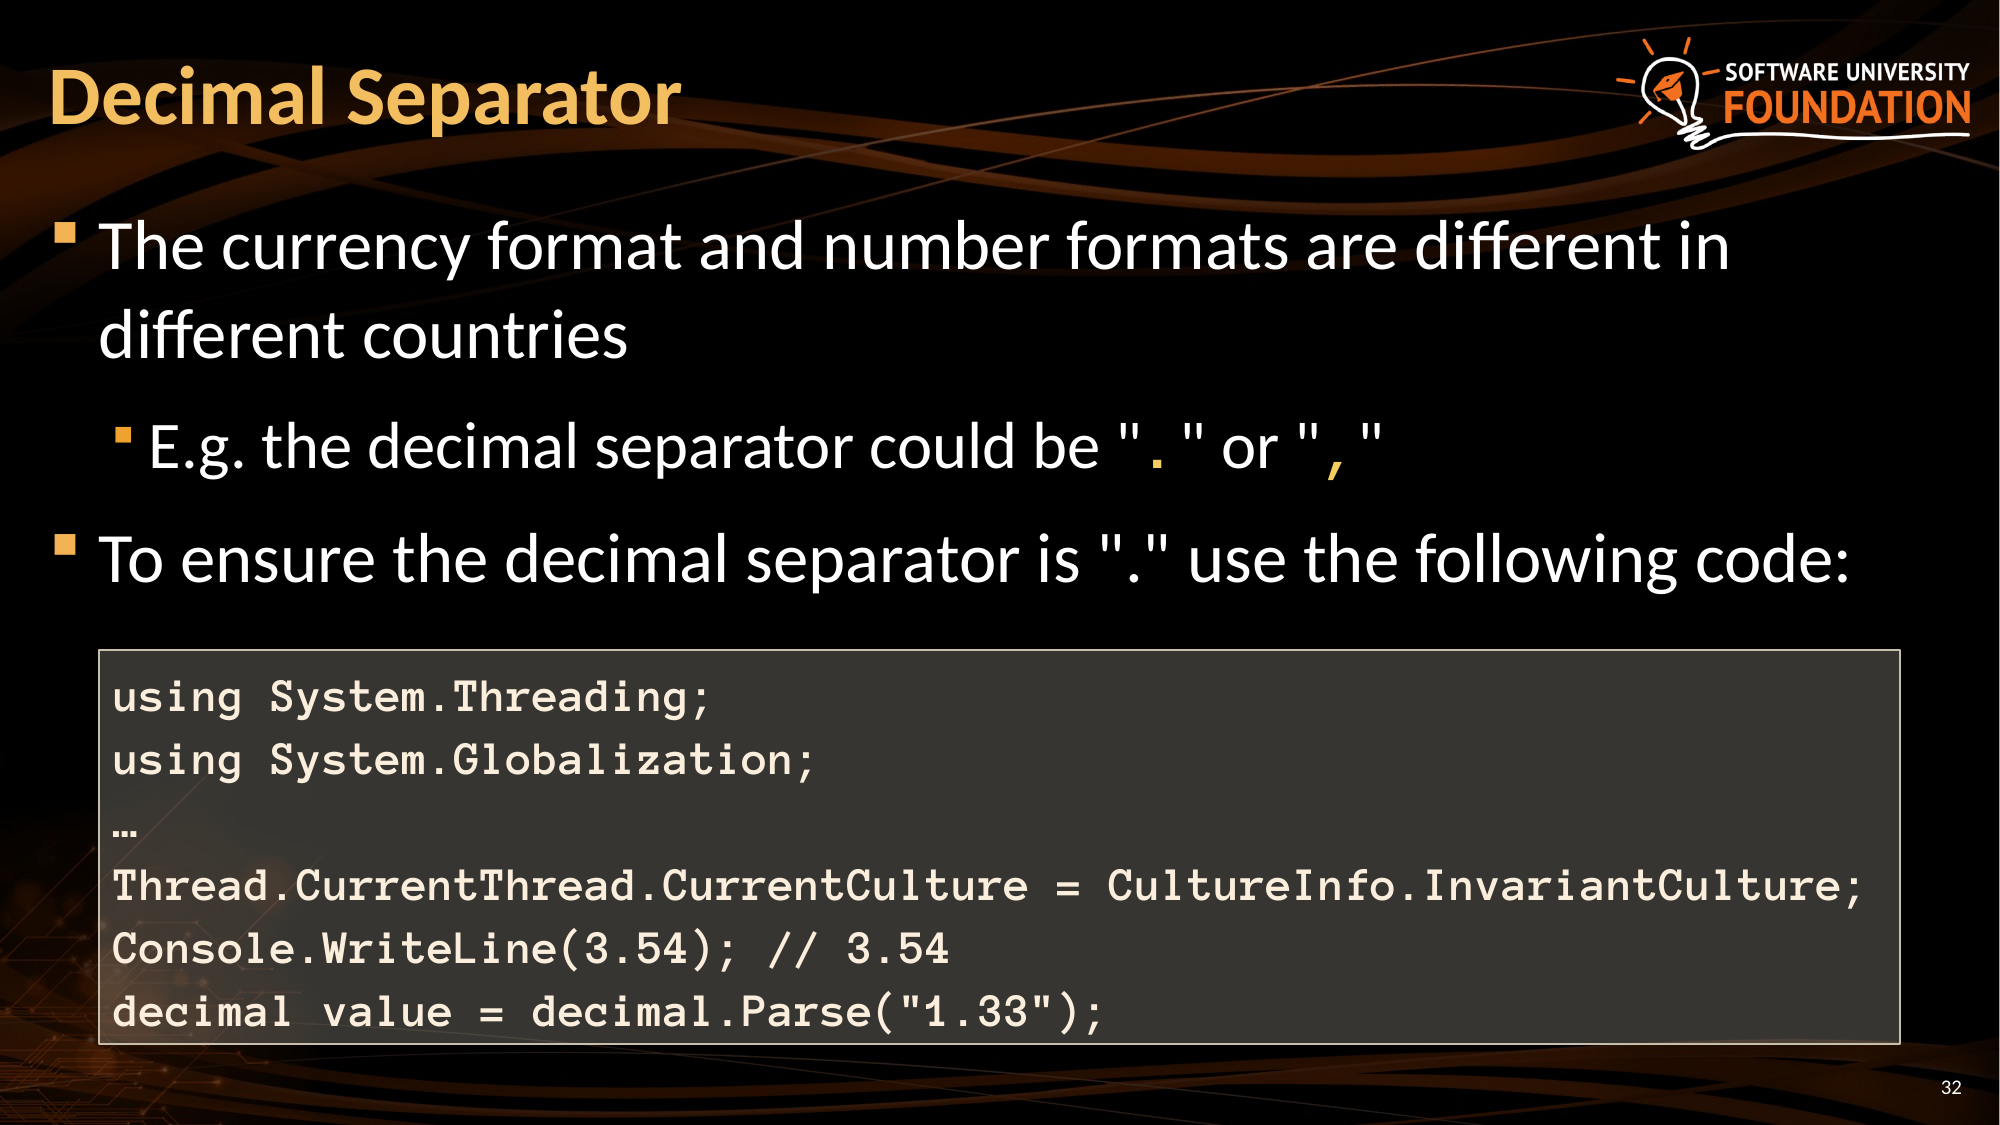

# Decimal Separator
The currency format and number formats are different in different countries
E.g. the decimal separator could be "." or ","
To ensure the decimal separator is "." use the following code:
using System.Threading;
using System.Globalization;
…
Thread.CurrentThread.CurrentCulture = CultureInfo.InvariantCulture;
Console.WriteLine(3.54); // 3.54
decimal value = decimal.Parse("1.33");
32